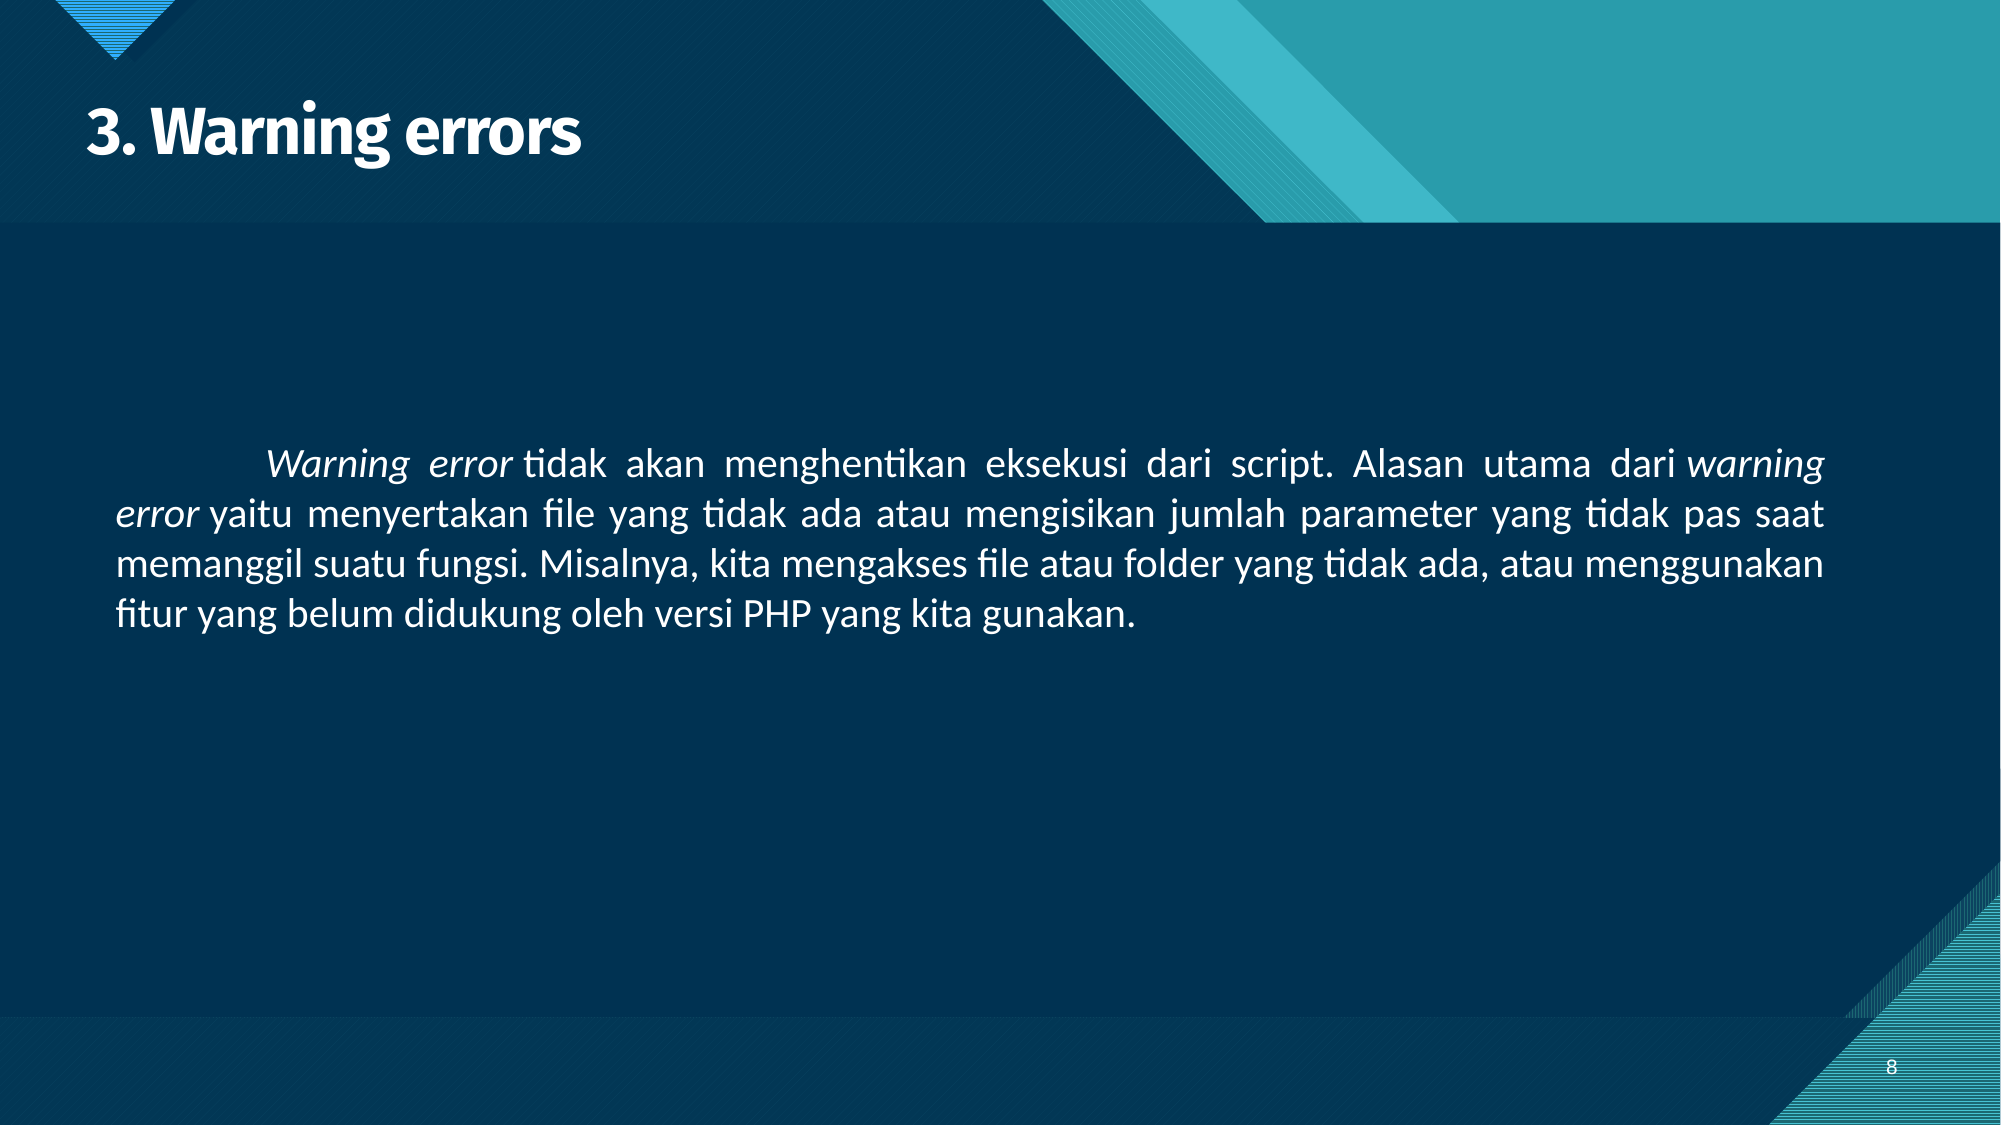

# 3. Warning errors
	Warning error tidak akan menghentikan eksekusi dari script. Alasan utama dari warning error yaitu menyertakan file yang tidak ada atau mengisikan jumlah parameter yang tidak pas saat memanggil suatu fungsi. Misalnya, kita mengakses file atau folder yang tidak ada, atau menggunakan fitur yang belum didukung oleh versi PHP yang kita gunakan.

8